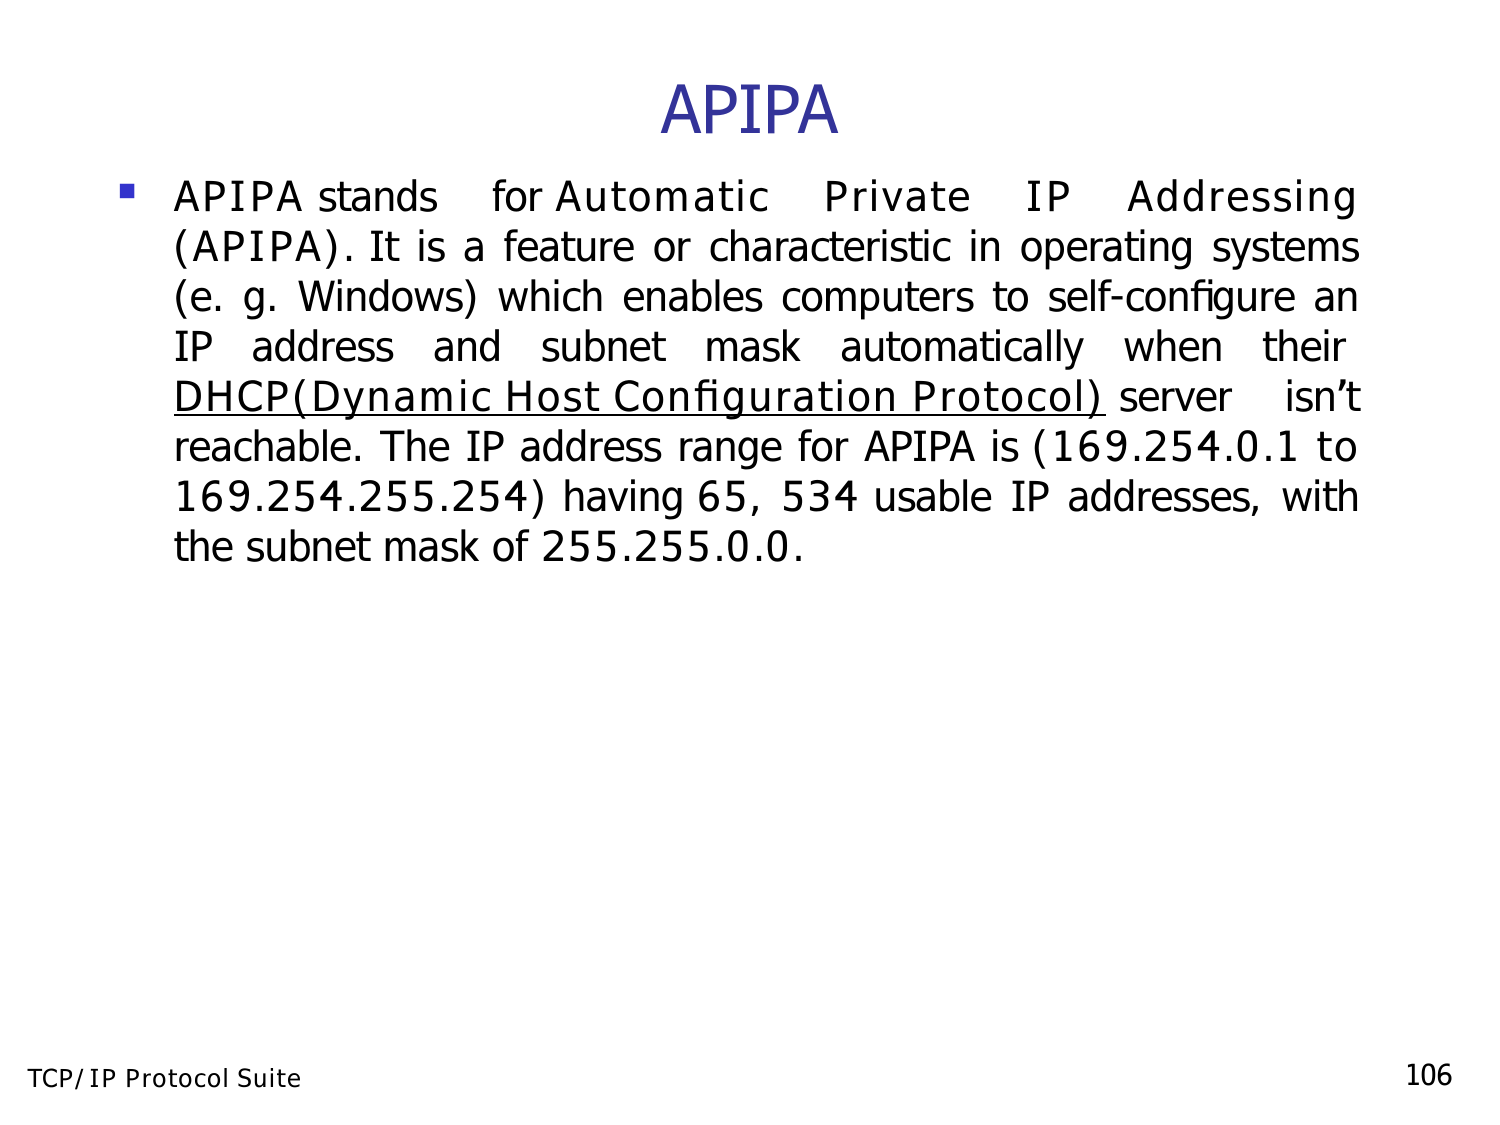

# APIPA
APIPA stands for Automatic Private IP Addressing (APIPA). It is a feature or characteristic in operating systems (e. g. Windows) which enables computers to self-configure an IP address and subnet mask automatically when their DHCP(Dynamic Host Configuration Protocol) server isn’t reachable. The IP address range for APIPA is (169.254.0.1 to 169.254.255.254) having 65, 534 usable IP addresses, with the subnet mask of 255.255.0.0.
106
TCP/IP Protocol Suite